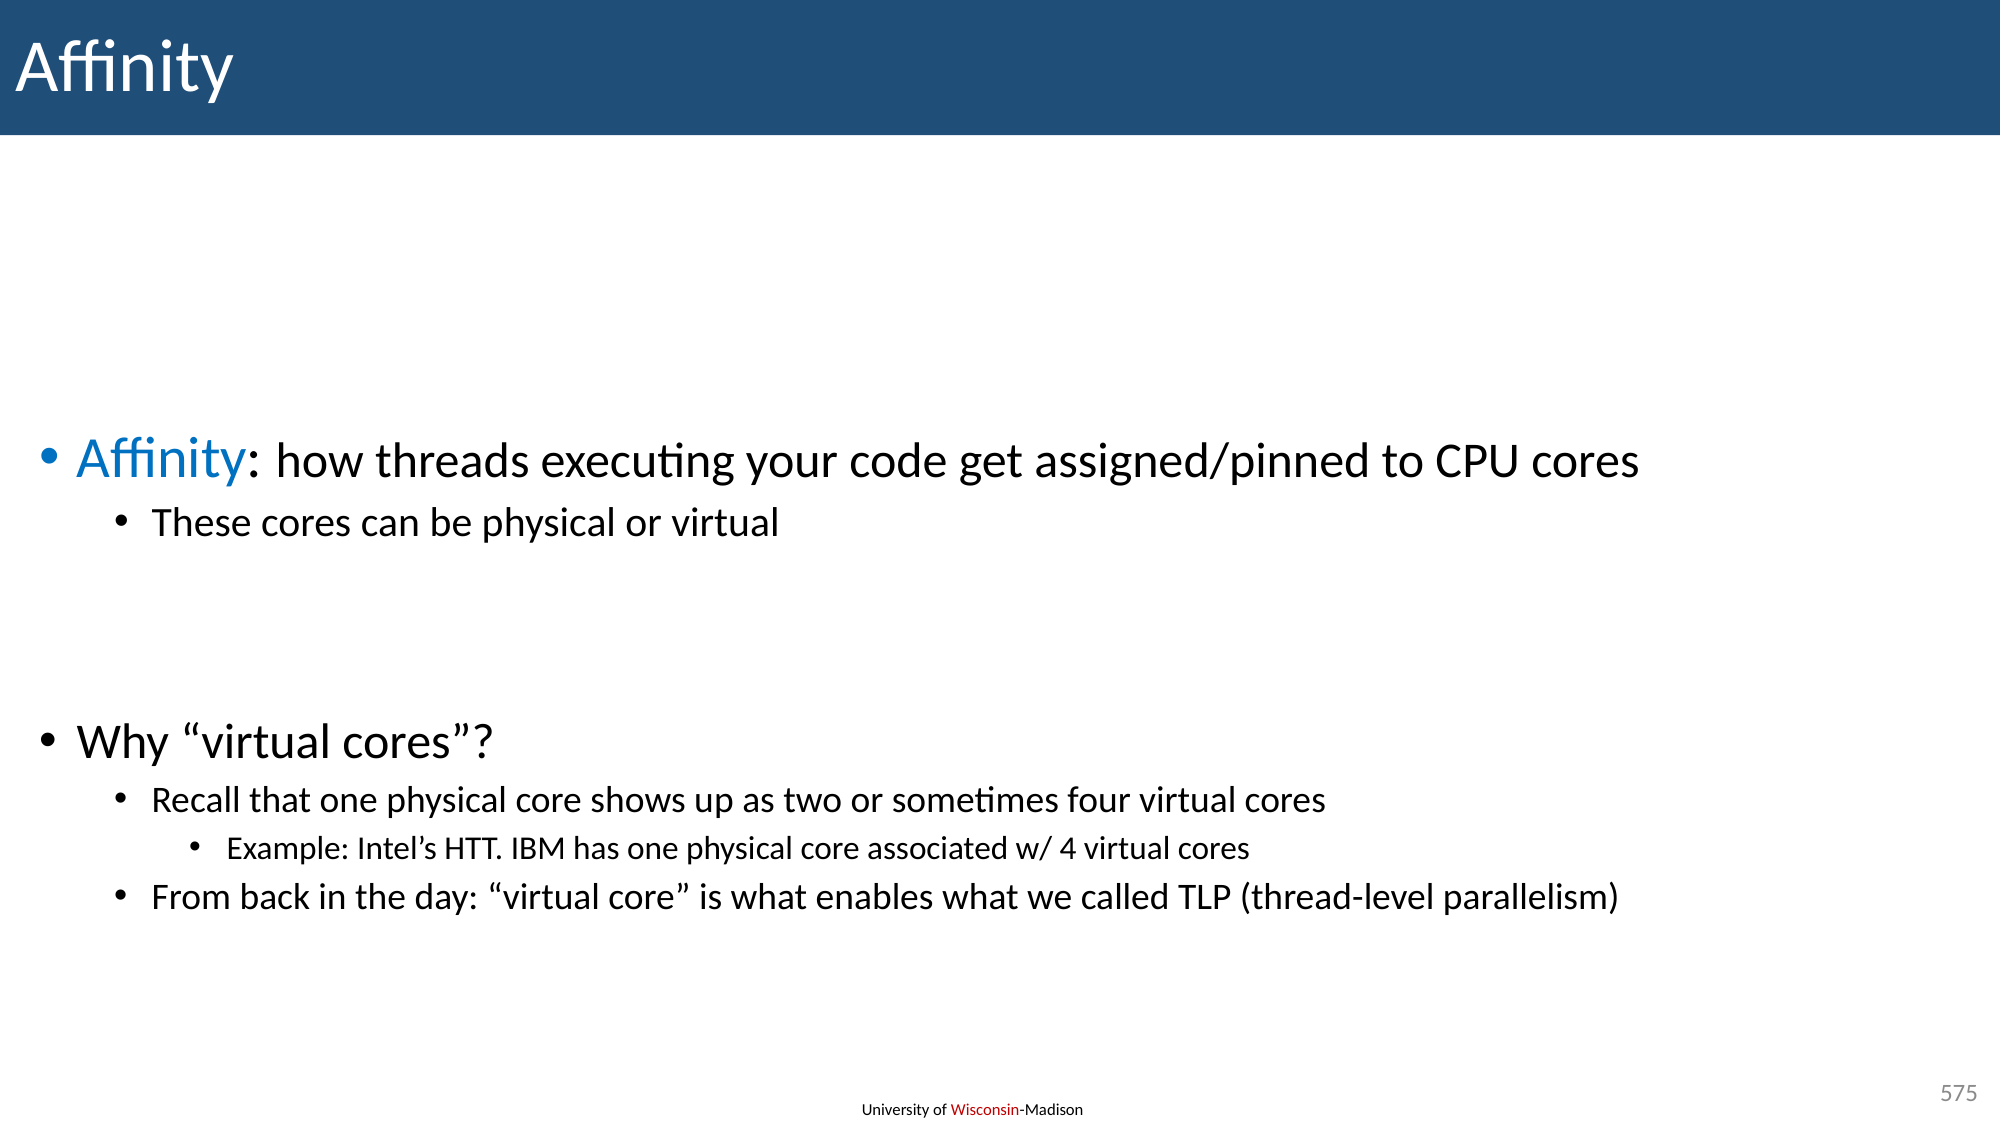

# Affinity

Affinity: how threads executing your code get assigned/pinned to CPU cores
These cores can be physical or virtual

Why “virtual cores”?
Recall that one physical core shows up as two or sometimes four virtual cores
Example: Intel’s HTT. IBM has one physical core associated w/ 4 virtual cores
From back in the day: “virtual core” is what enables what we called TLP (thread-level parallelism)

575